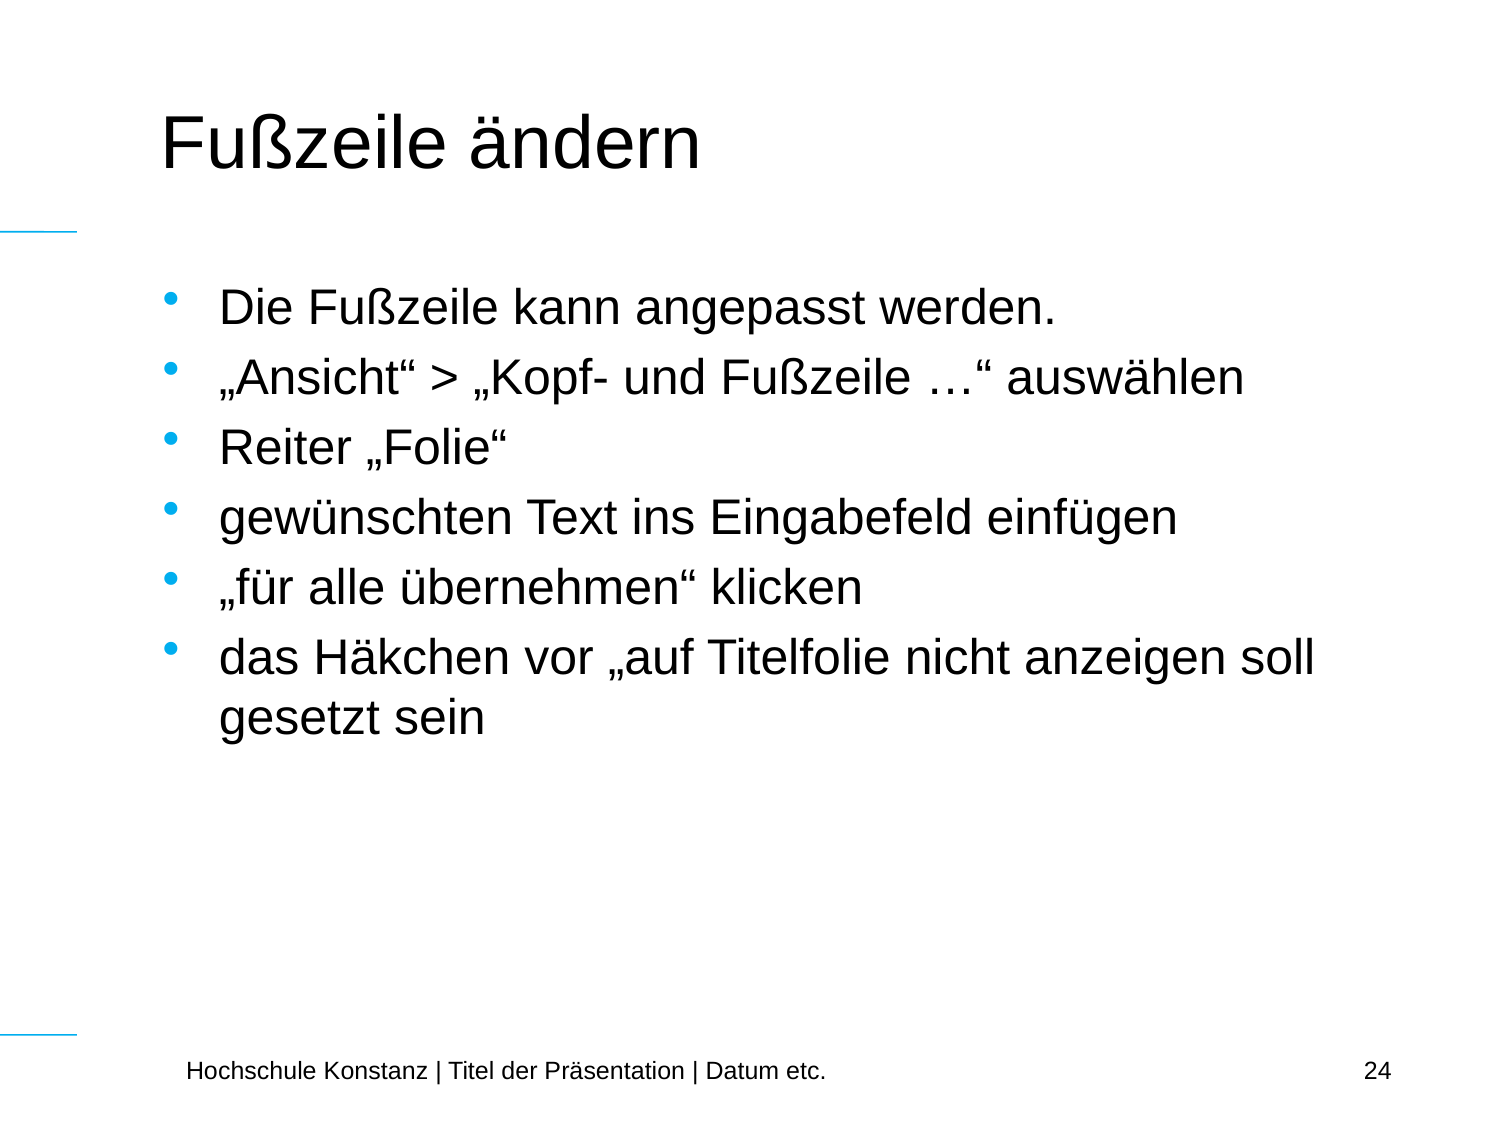

# Fußzeile ändern
Die Fußzeile kann angepasst werden.
„Ansicht“ > „Kopf- und Fußzeile …“ auswählen
Reiter „Folie“
gewünschten Text ins Eingabefeld einfügen
„für alle übernehmen“ klicken
das Häkchen vor „auf Titelfolie nicht anzeigen soll gesetzt sein
Hochschule Konstanz | Titel der Präsentation | Datum etc.

24